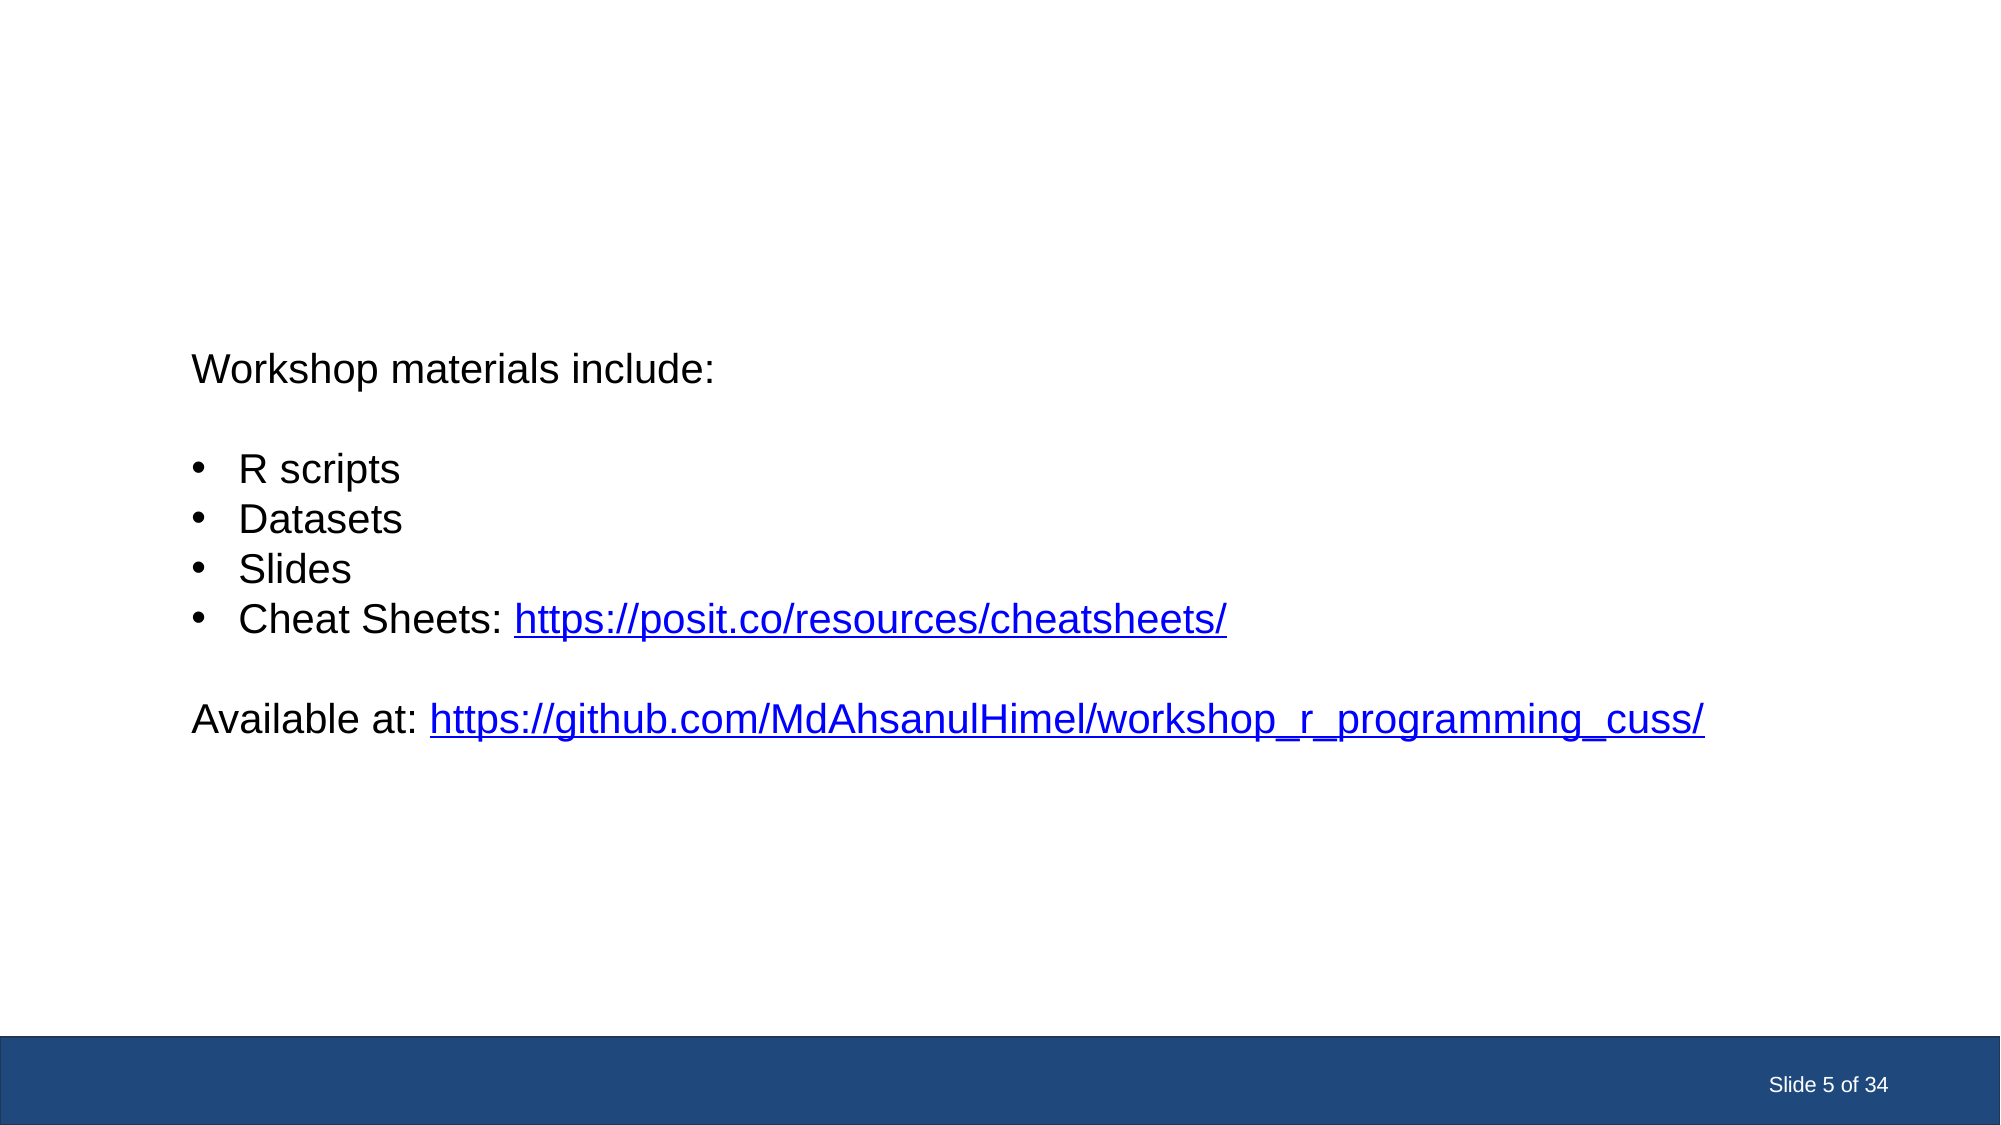

Workshop materials include:

R scripts
Datasets
Slides
Cheat Sheets: https://posit.co/resources/cheatsheets/

Available at: https://github.com/MdAhsanulHimel/workshop_r_programming_cuss/

Workshop on R Programming | Md. Ahsanul Islam
Slide 5 of 34